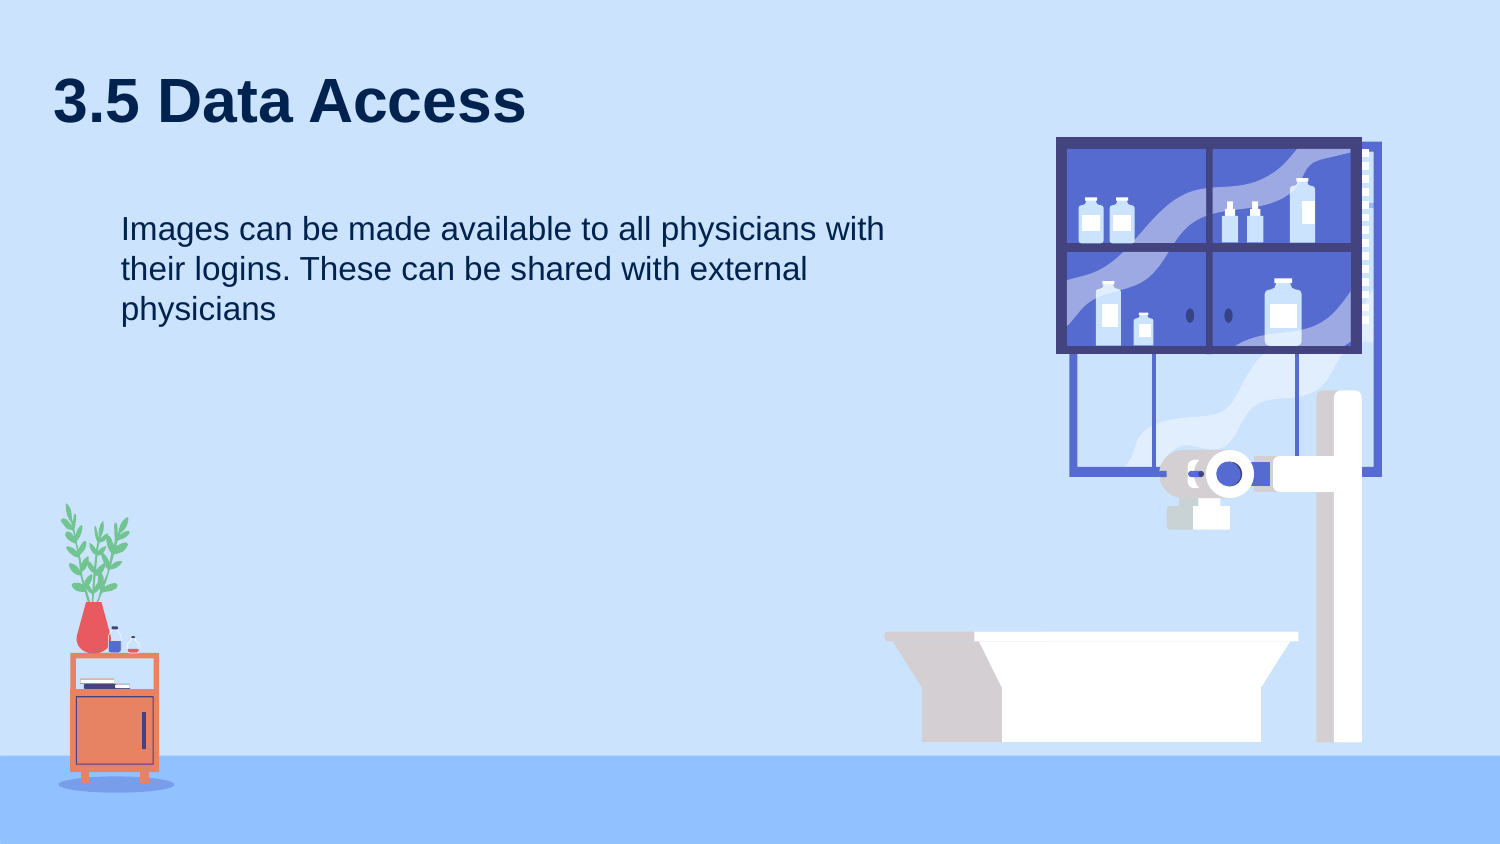

3.5 Data Access

Images can be made available to all physicians with their logins. These can be shared with external physicians